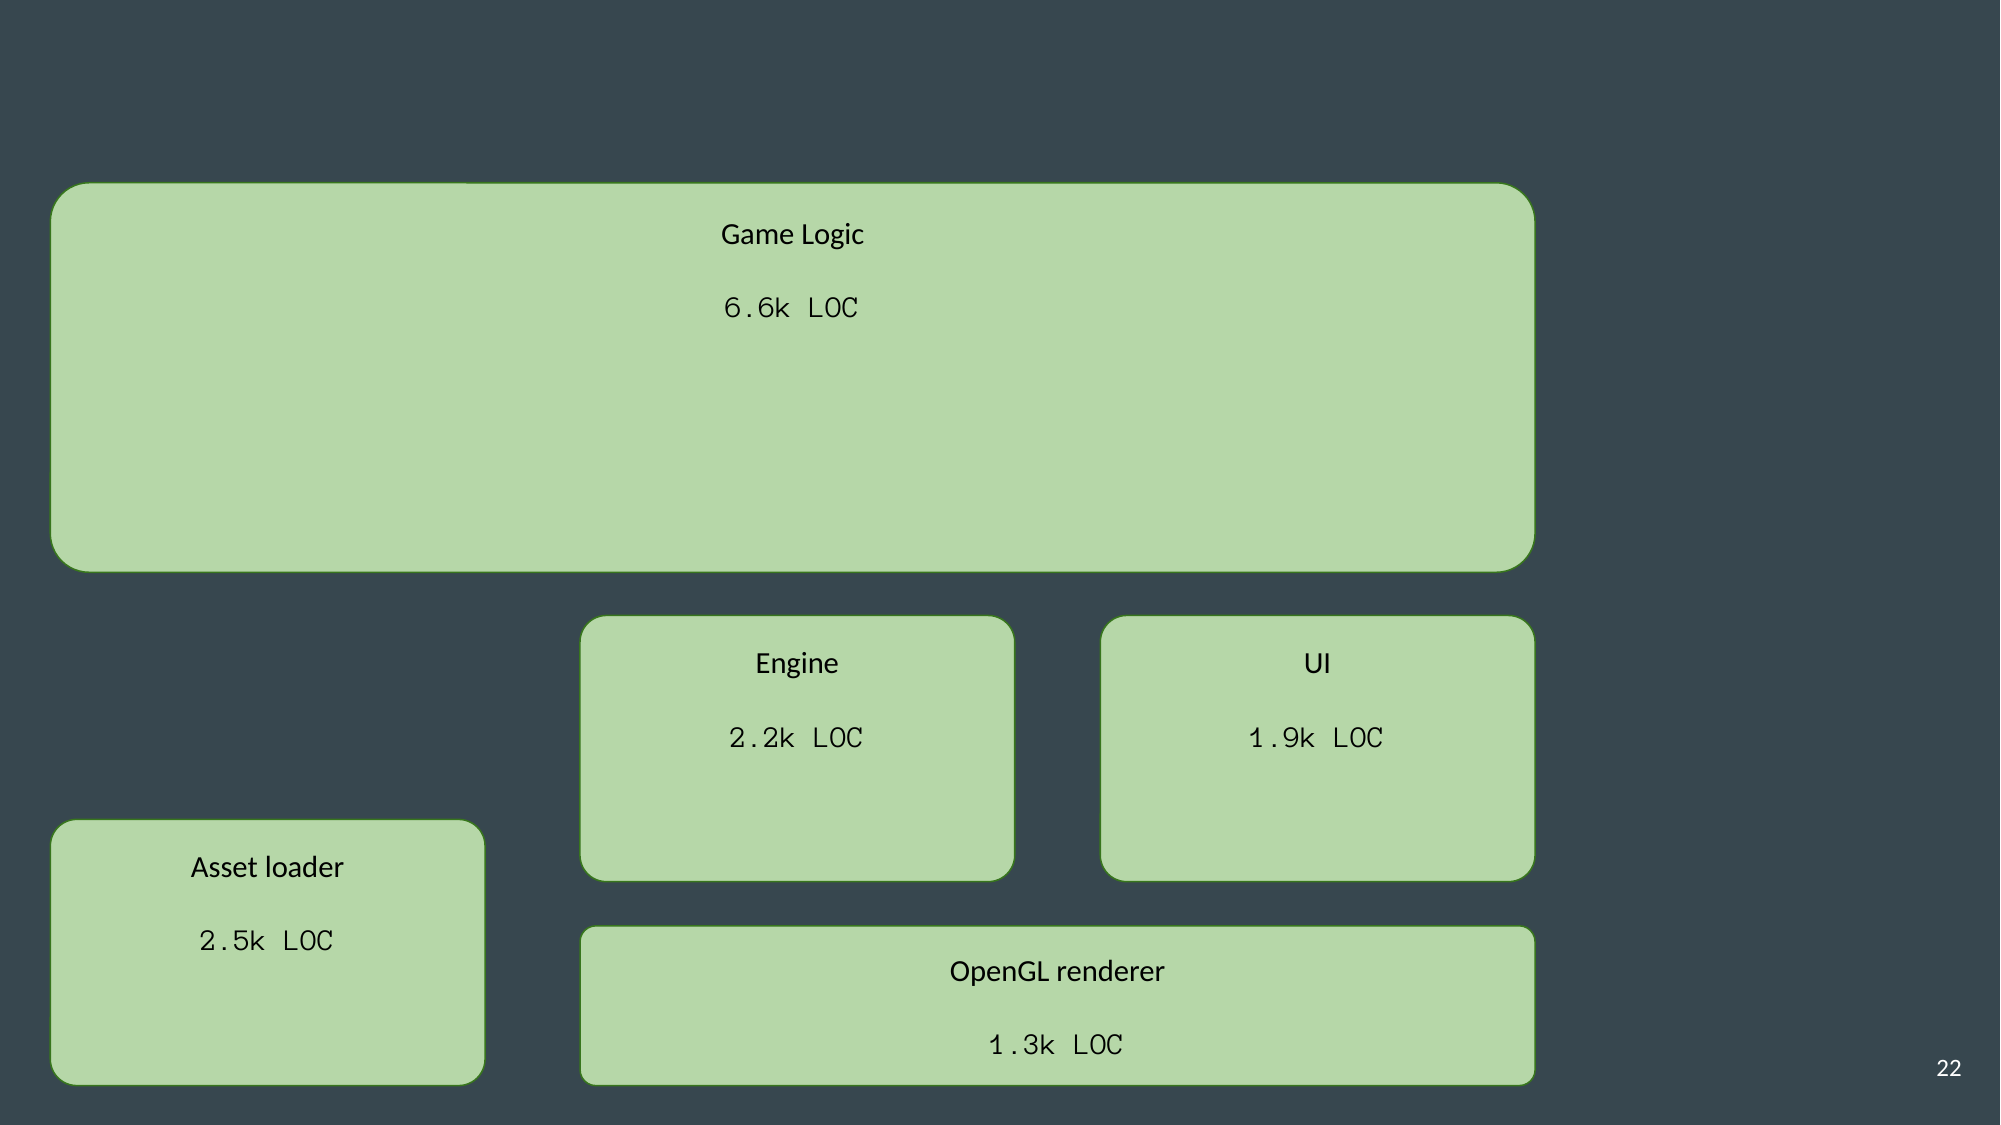

Game Logic

6.6k LOC
Engine

2.2k LOC
UI

1.9k LOC
Asset loader

2.5k LOC
OpenGL renderer

1.3k LOC
22